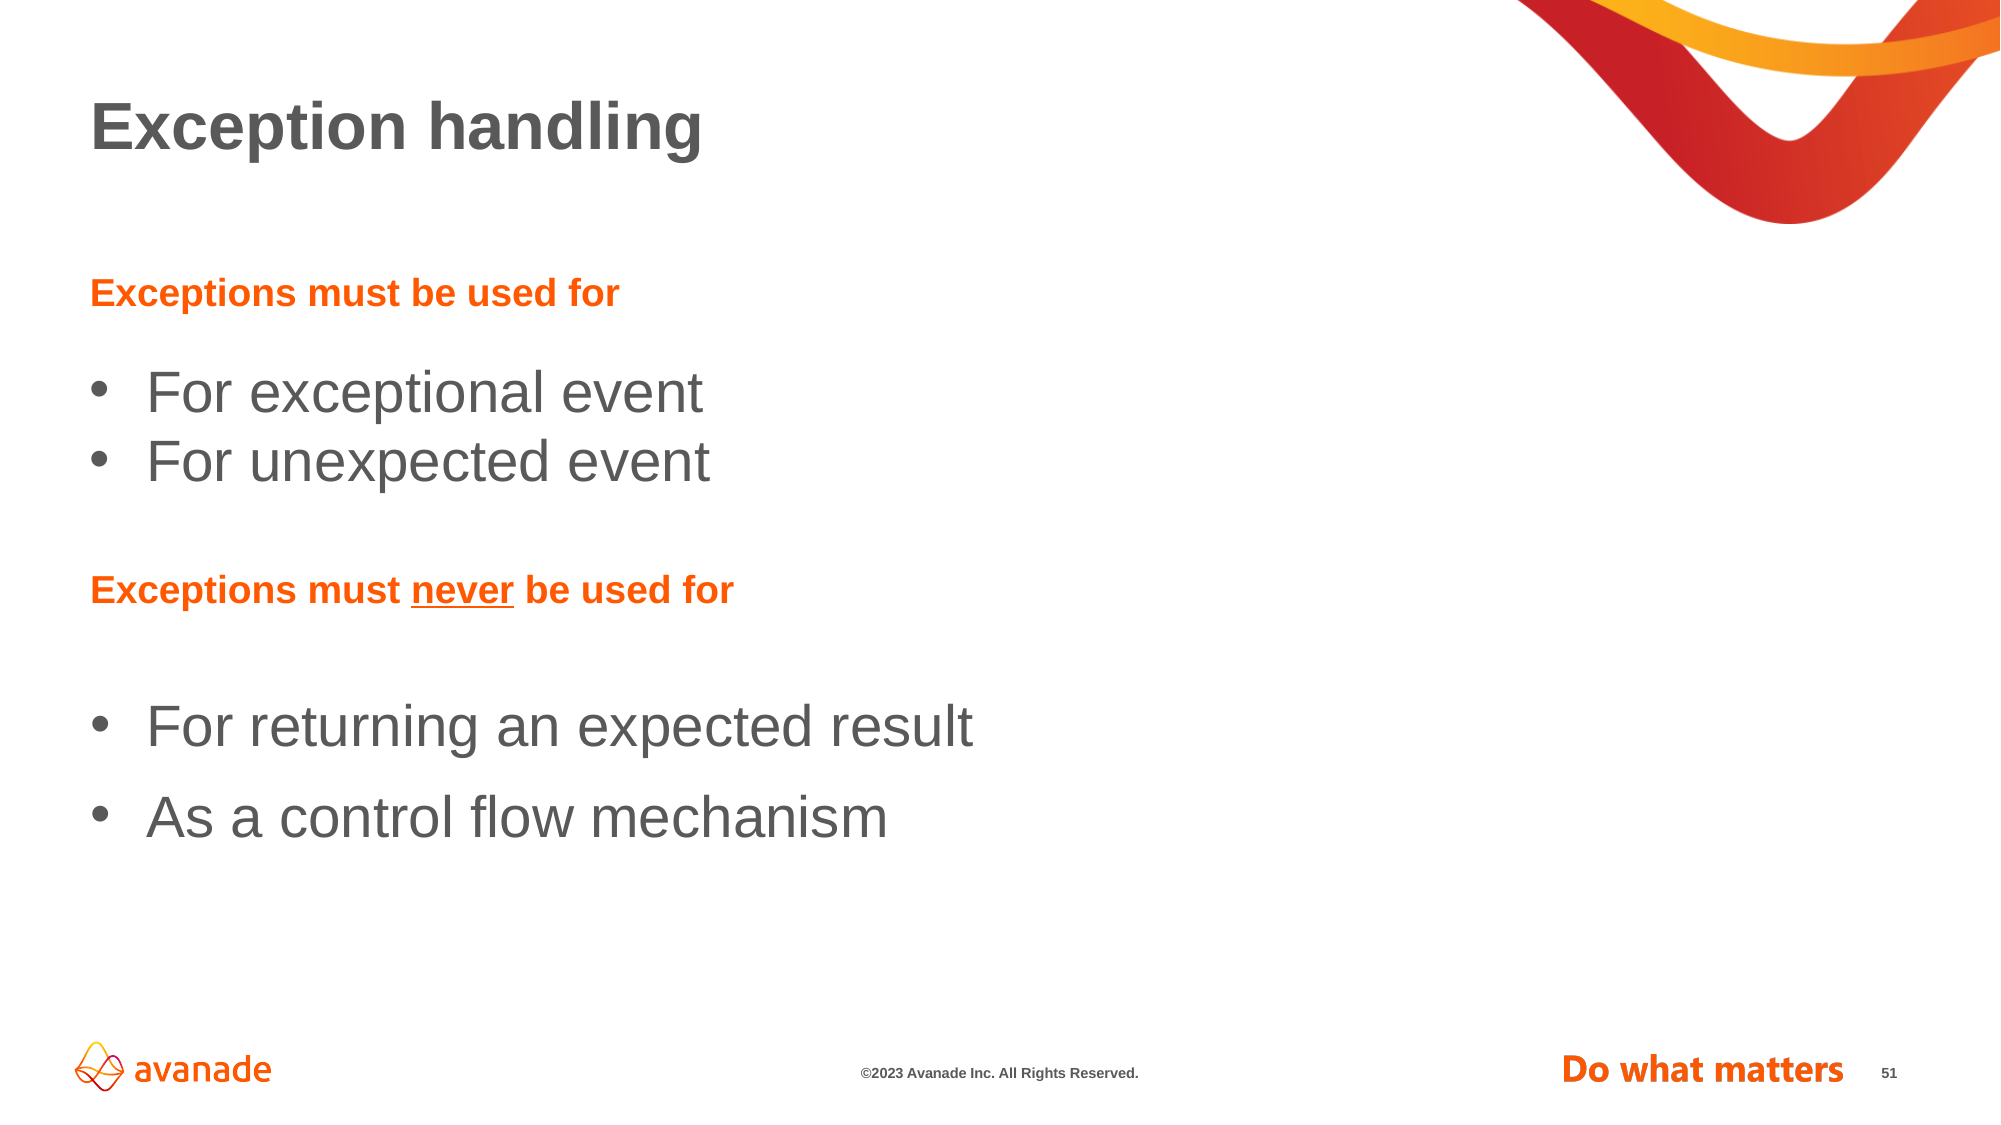

# Exception handling
Exceptions must be used for
For exceptional event
For unexpected event
Exceptions must never be used for
For returning an expected result
As a control flow mechanism

51